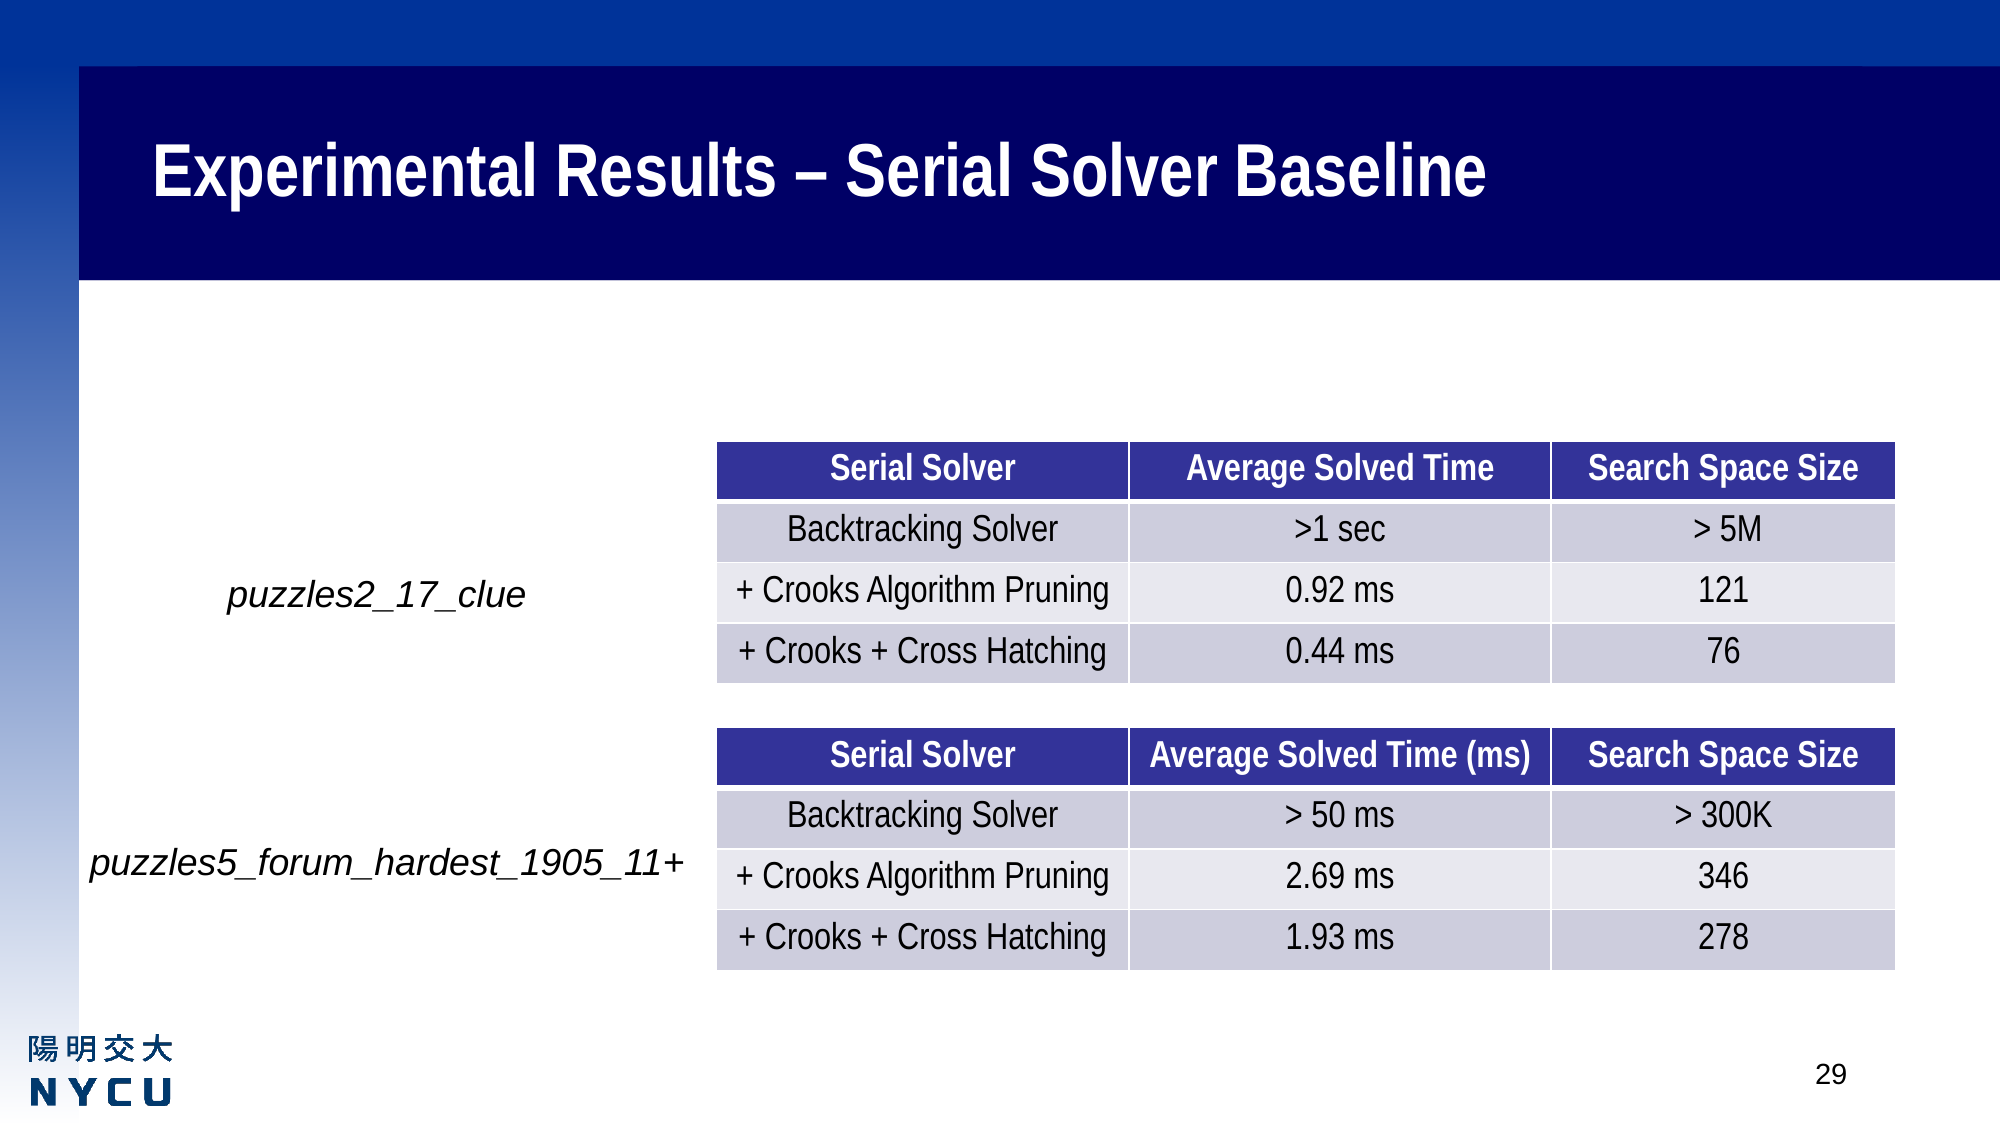

# Experimental Results – Serial Solver Baseline

| Serial Solver | Average Solved Time | Search Space Size |
| --- | --- | --- |
| Backtracking Solver | >1 sec | > 5M |
| + Crooks Algorithm Pruning | 0.92 ms | 121 |
| + Crooks + Cross Hatching | 0.44 ms | 76 |
puzzles2_17_clue
| Serial Solver | Average Solved Time (ms) | Search Space Size |
| --- | --- | --- |
| Backtracking Solver | > 50 ms | > 300K |
| + Crooks Algorithm Pruning | 2.69 ms | 346 |
| + Crooks + Cross Hatching | 1.93 ms | 278 |
puzzles5_forum_hardest_1905_11+
29